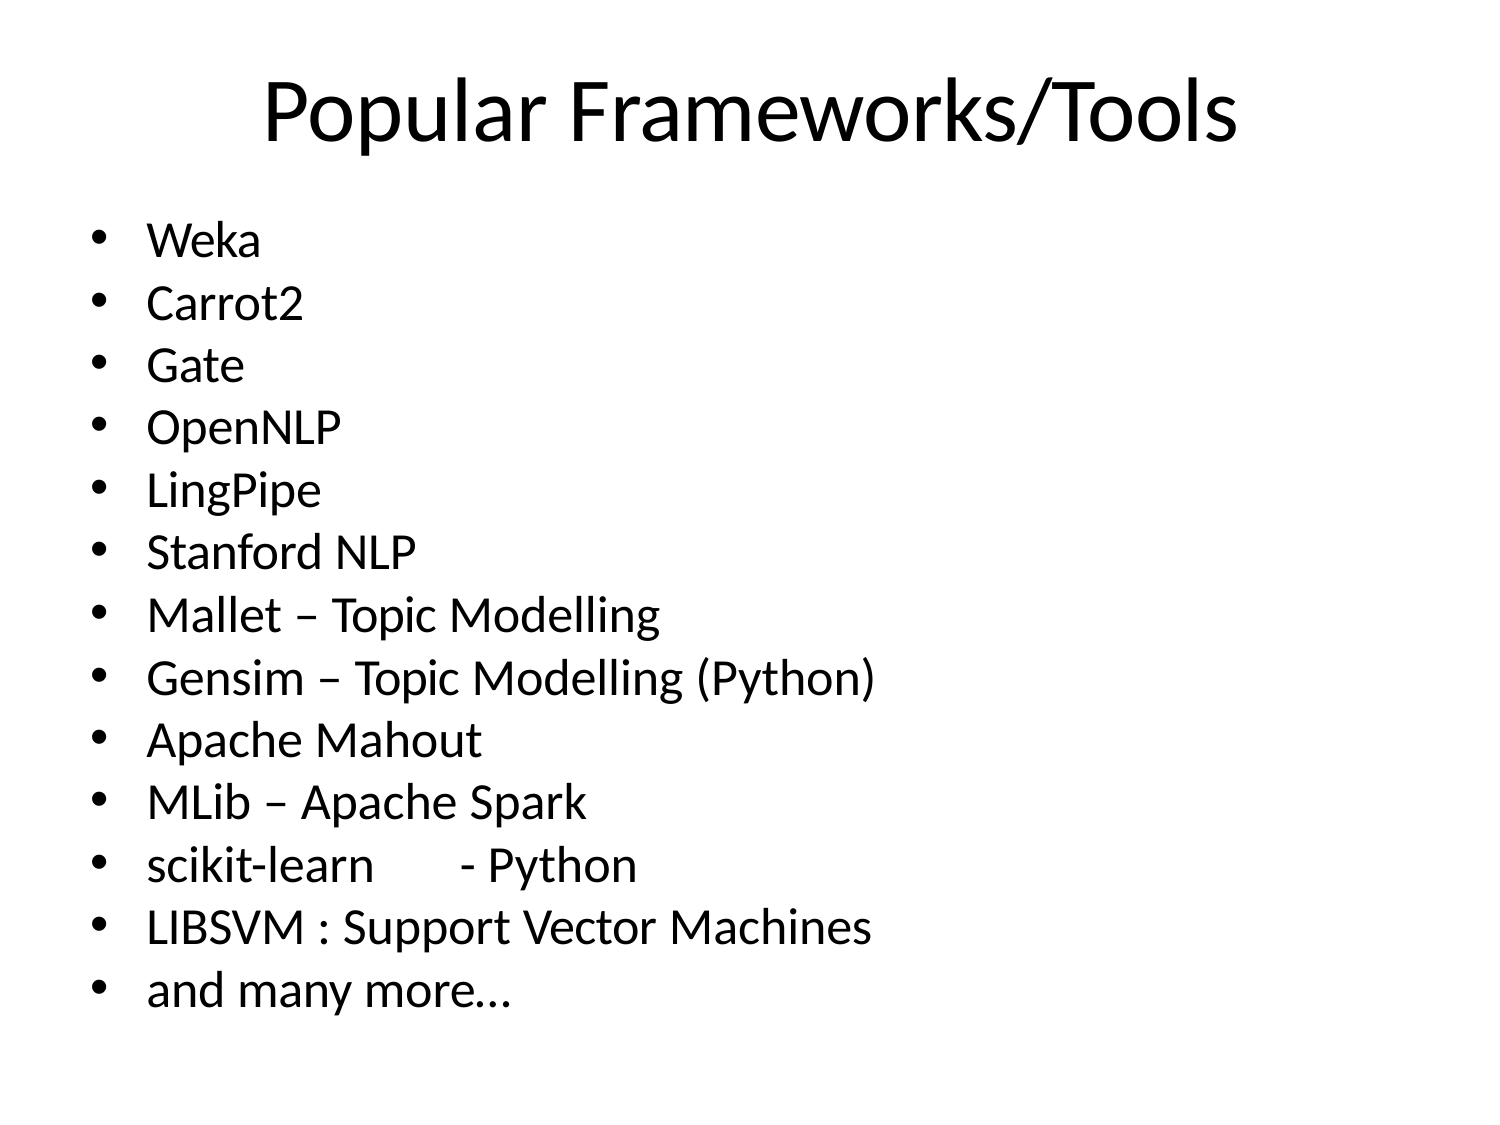

# Popular Frameworks/Tools
Weka
Carrot2
Gate
OpenNLP
LingPipe
Stanford NLP
Mallet – Topic Modelling
Gensim – Topic Modelling (Python)
Apache Mahout
MLib – Apache Spark
scikit-learn	- Python
LIBSVM : Support Vector Machines
and many more…